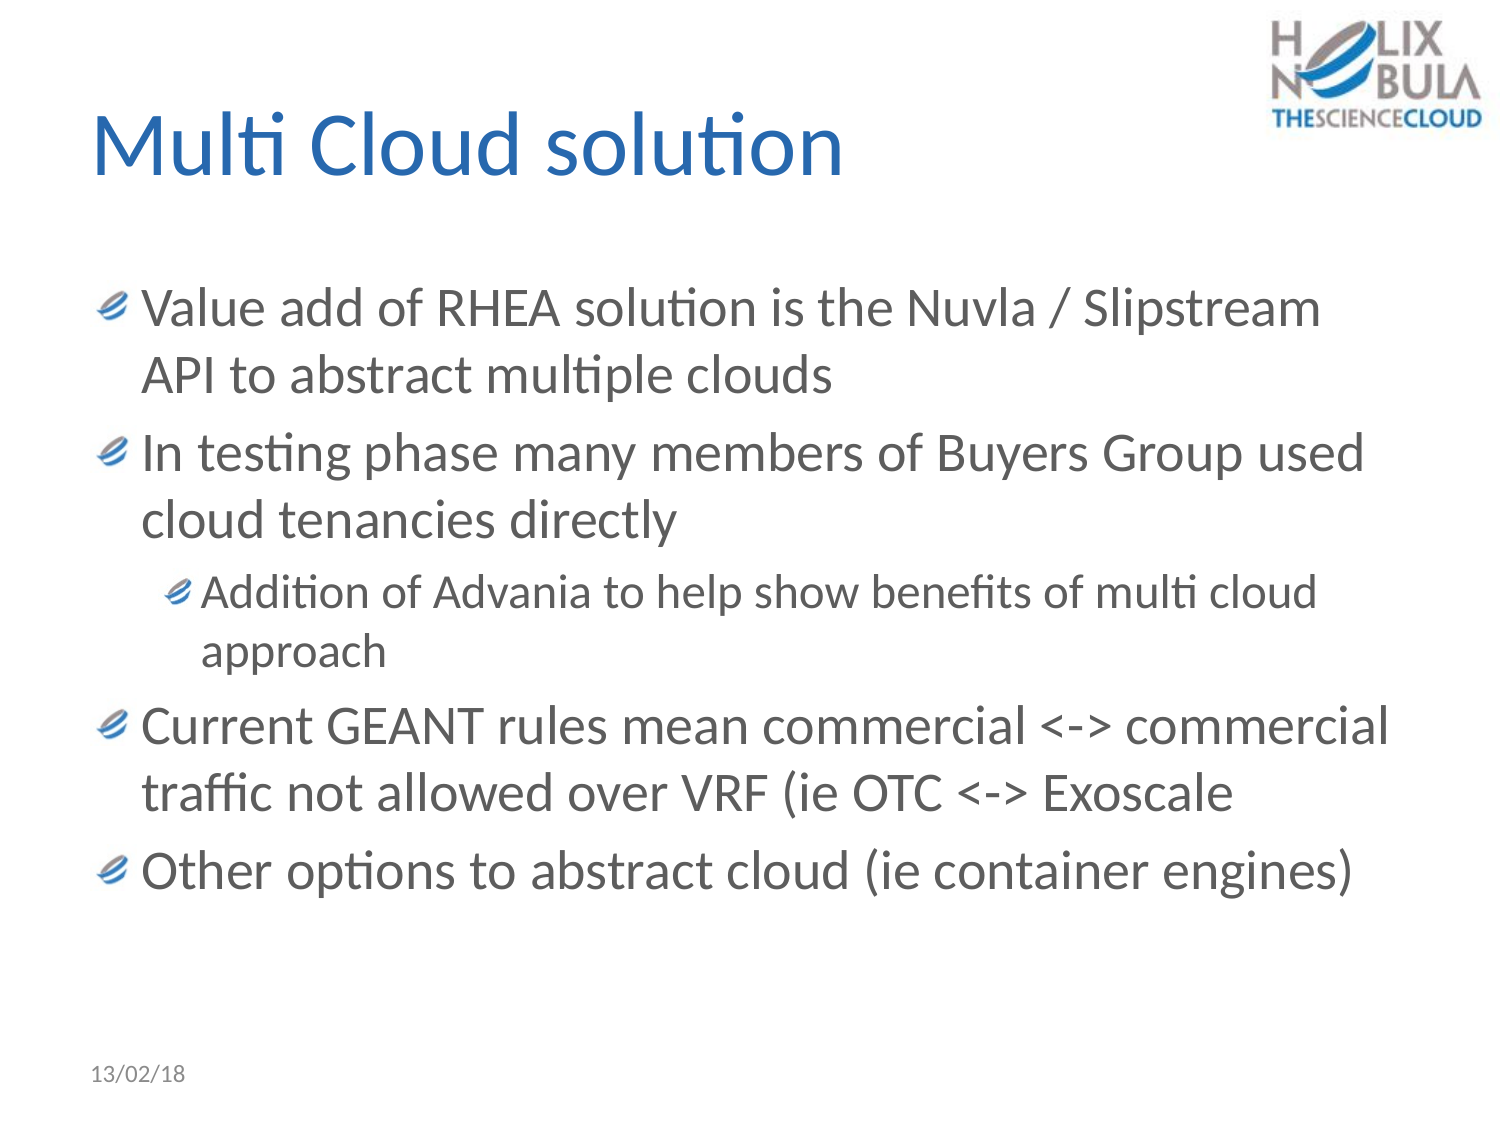

# Multi Cloud solution
Value add of RHEA solution is the Nuvla / Slipstream API to abstract multiple clouds
In testing phase many members of Buyers Group used cloud tenancies directly
Addition of Advania to help show benefits of multi cloud approach
Current GEANT rules mean commercial <-> commercial traffic not allowed over VRF (ie OTC <-> Exoscale
Other options to abstract cloud (ie container engines)
13/02/18